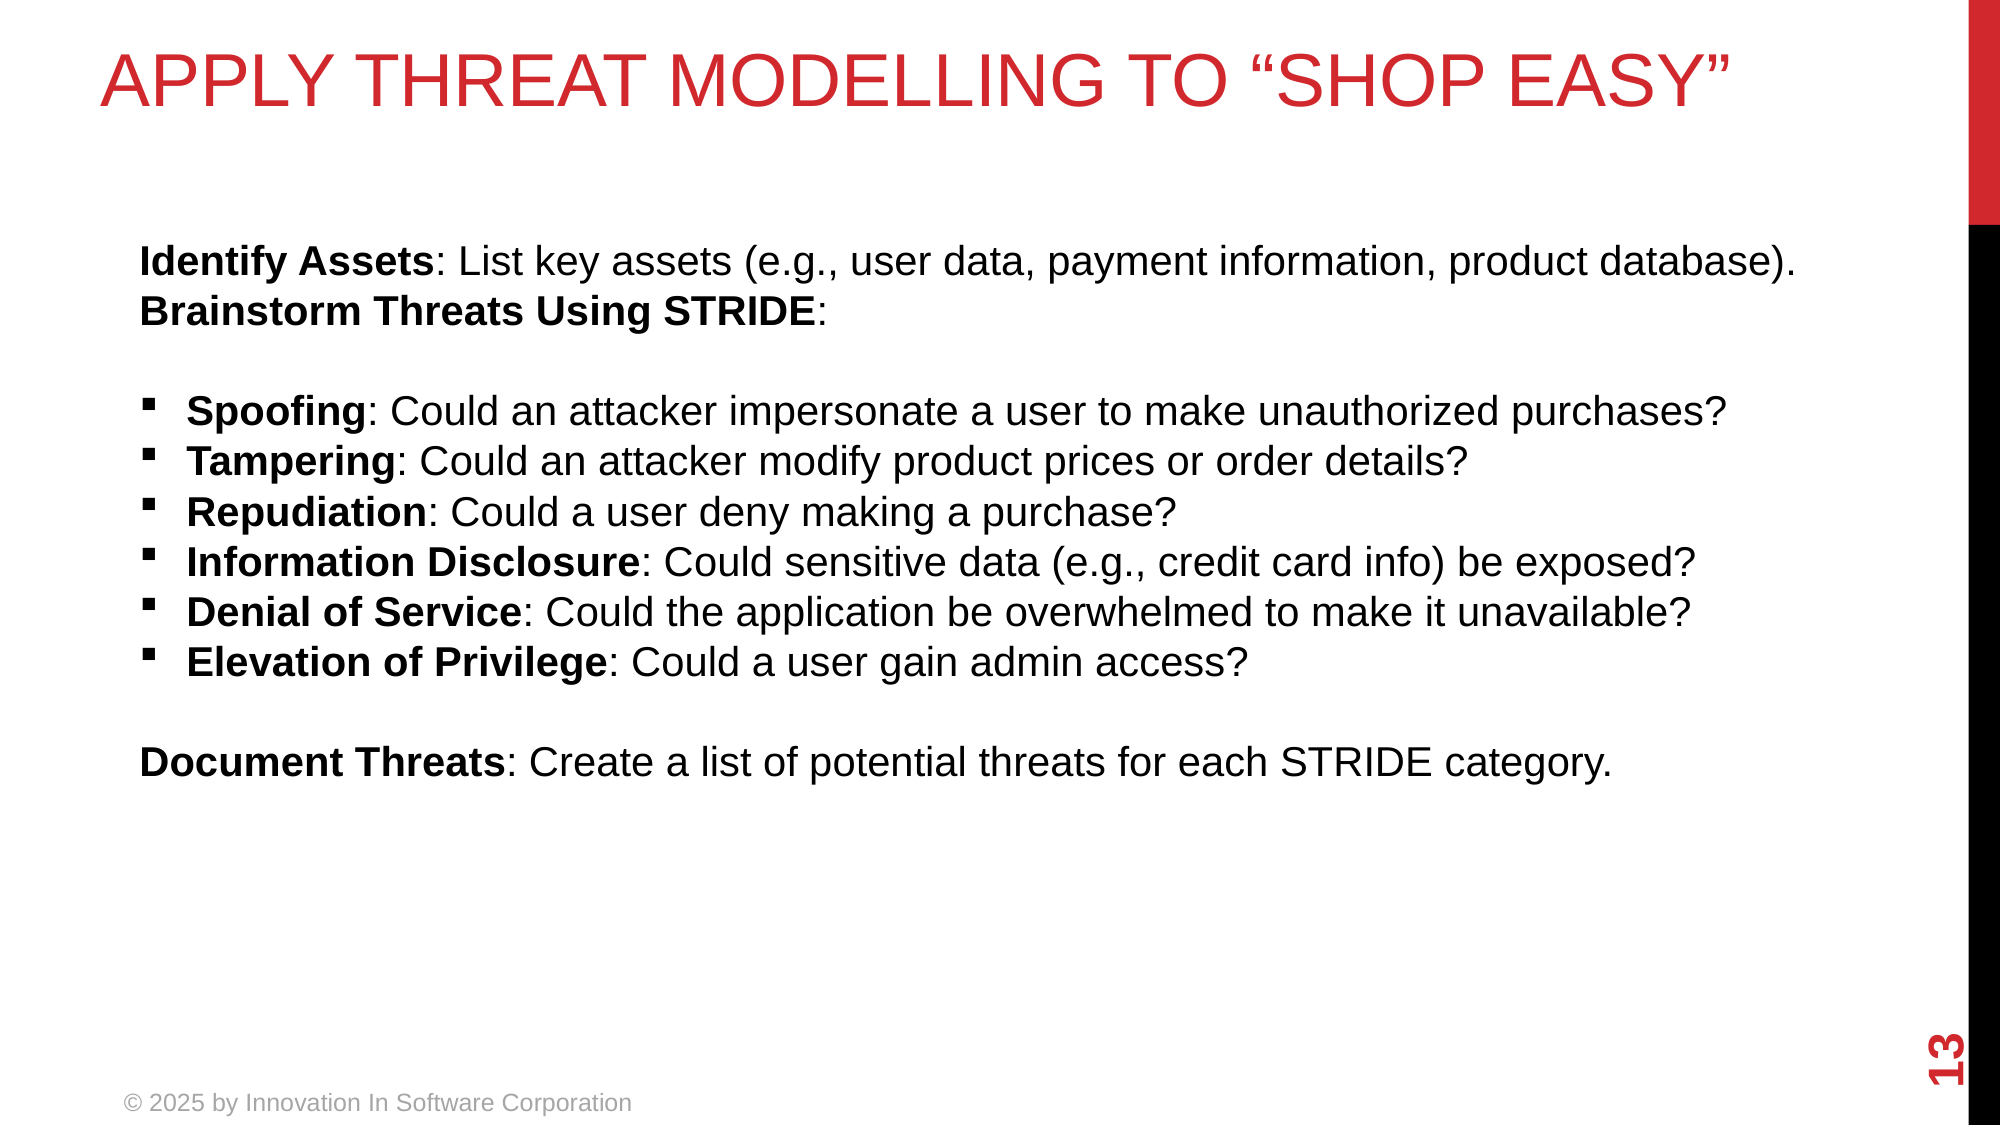

# APPLY threat modelling to “shop easy”
Identify Assets: List key assets (e.g., user data, payment information, product database).
Brainstorm Threats Using STRIDE:

Spoofing: Could an attacker impersonate a user to make unauthorized purchases?
Tampering: Could an attacker modify product prices or order details?
Repudiation: Could a user deny making a purchase?
Information Disclosure: Could sensitive data (e.g., credit card info) be exposed?
Denial of Service: Could the application be overwhelmed to make it unavailable?
Elevation of Privilege: Could a user gain admin access?

Document Threats: Create a list of potential threats for each STRIDE category.

Virtualization
13
© 2025 by Innovation In Software Corporation